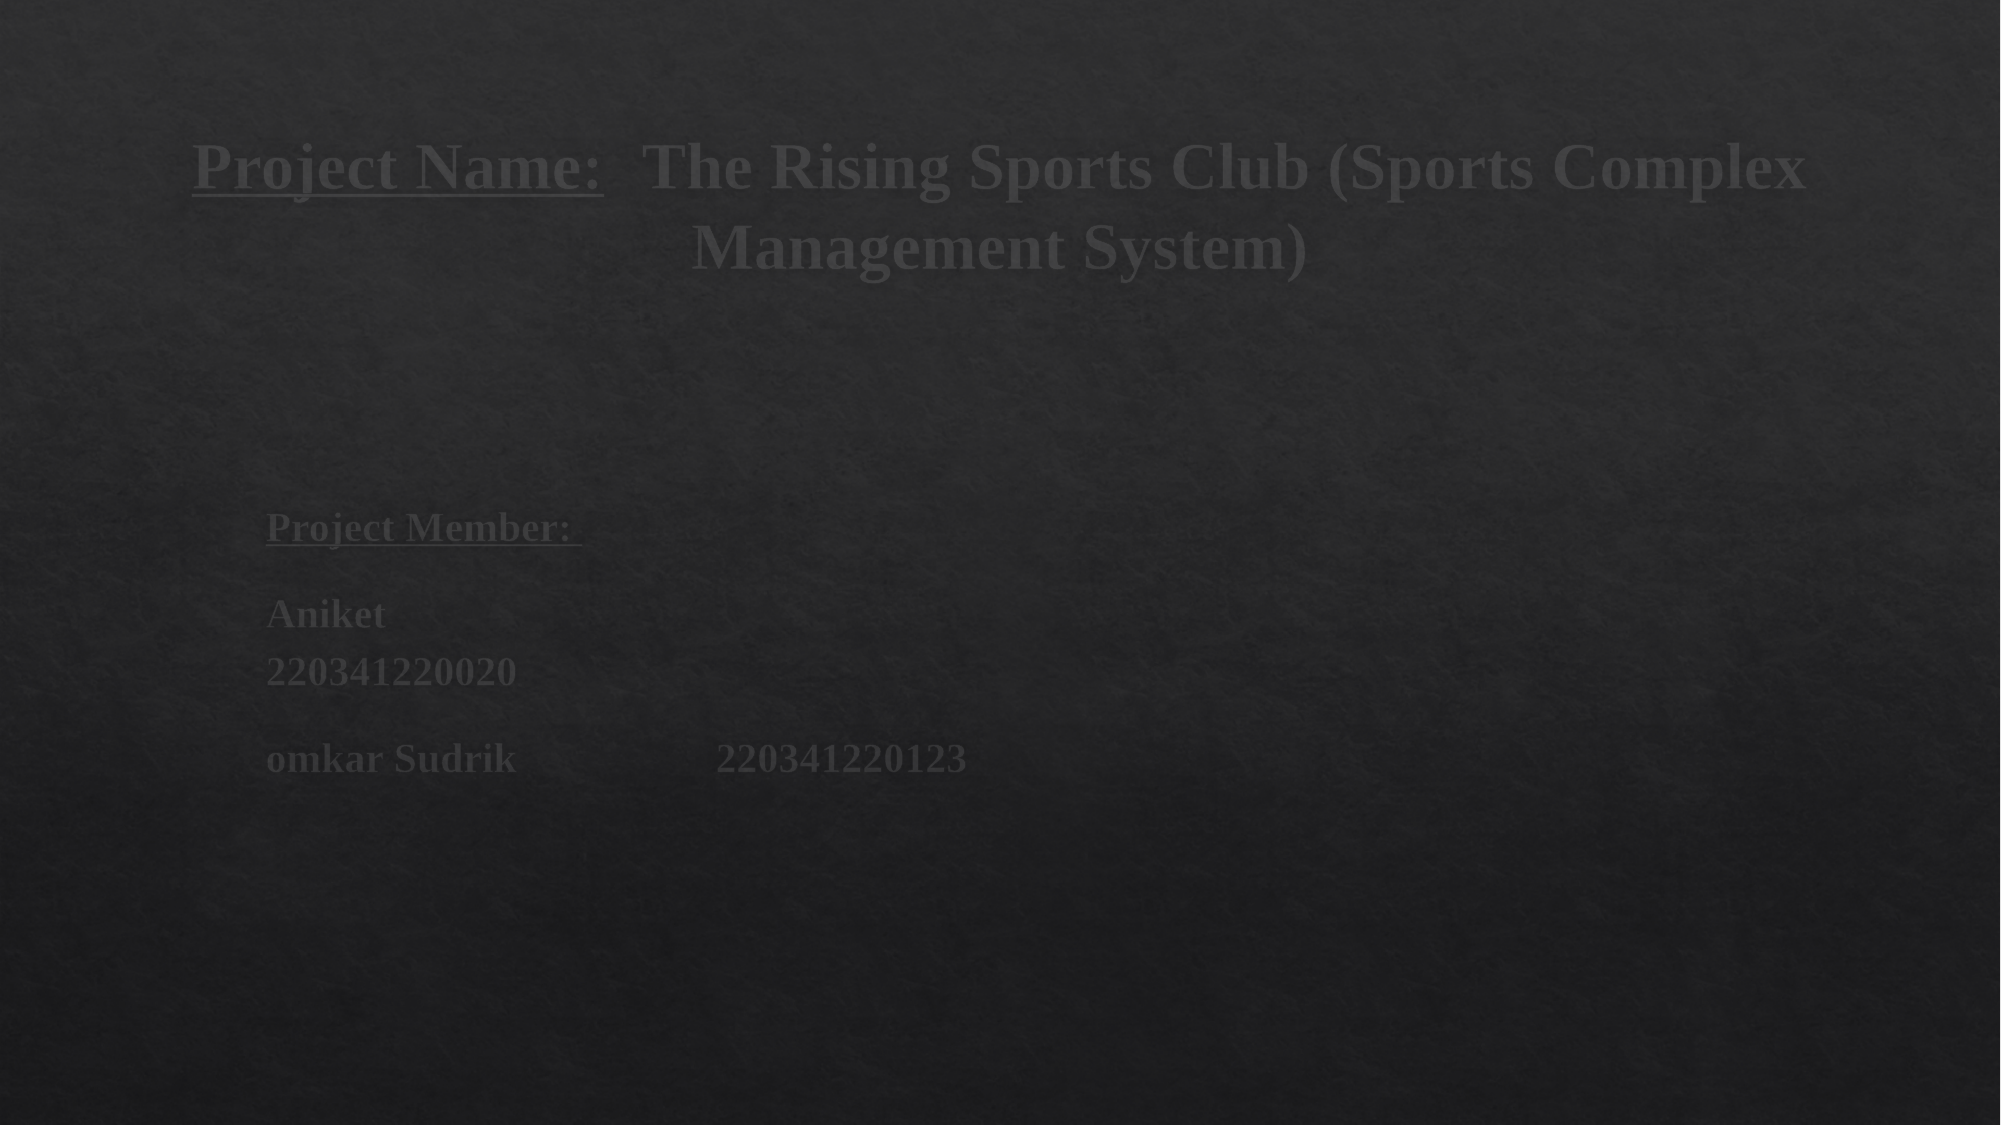

# Project Name:	The Rising Sports Club (Sports Complex Management System)
Project Member:
Aniket Patil			220341220020
omkar Sudrik		220341220123